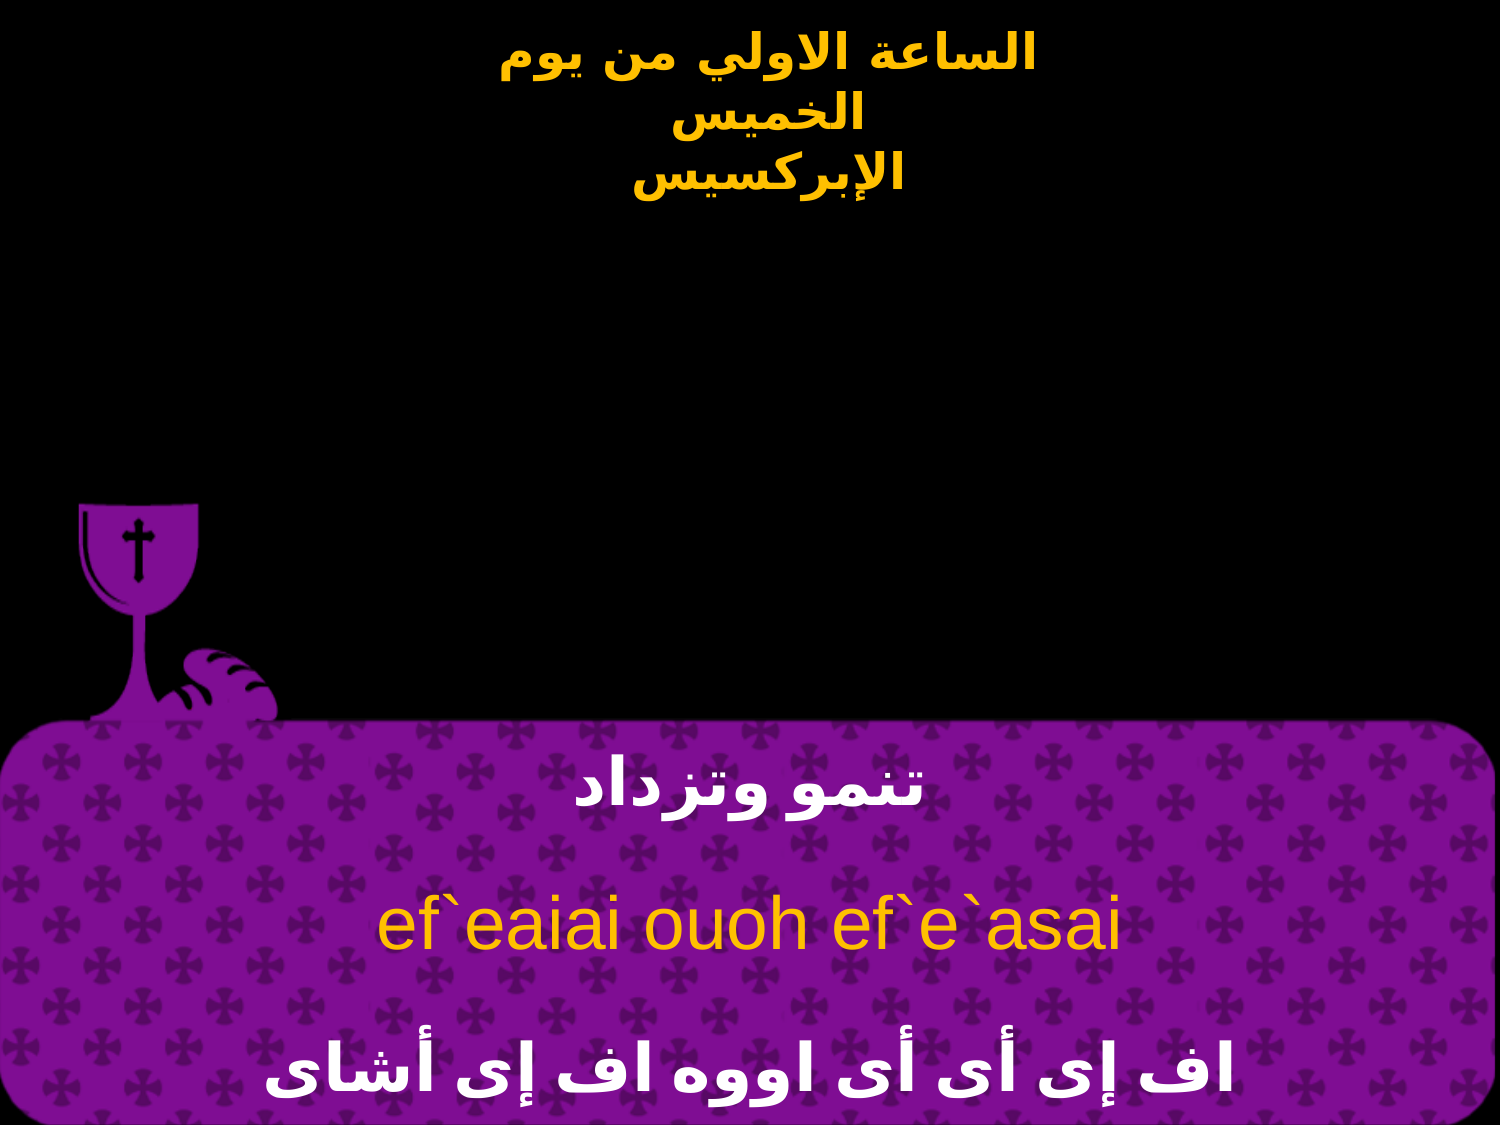

# تنمو وتزداد
ef`eaiai ouoh ef`e`asai
اف إى أى أى اووه اف إى أشاى